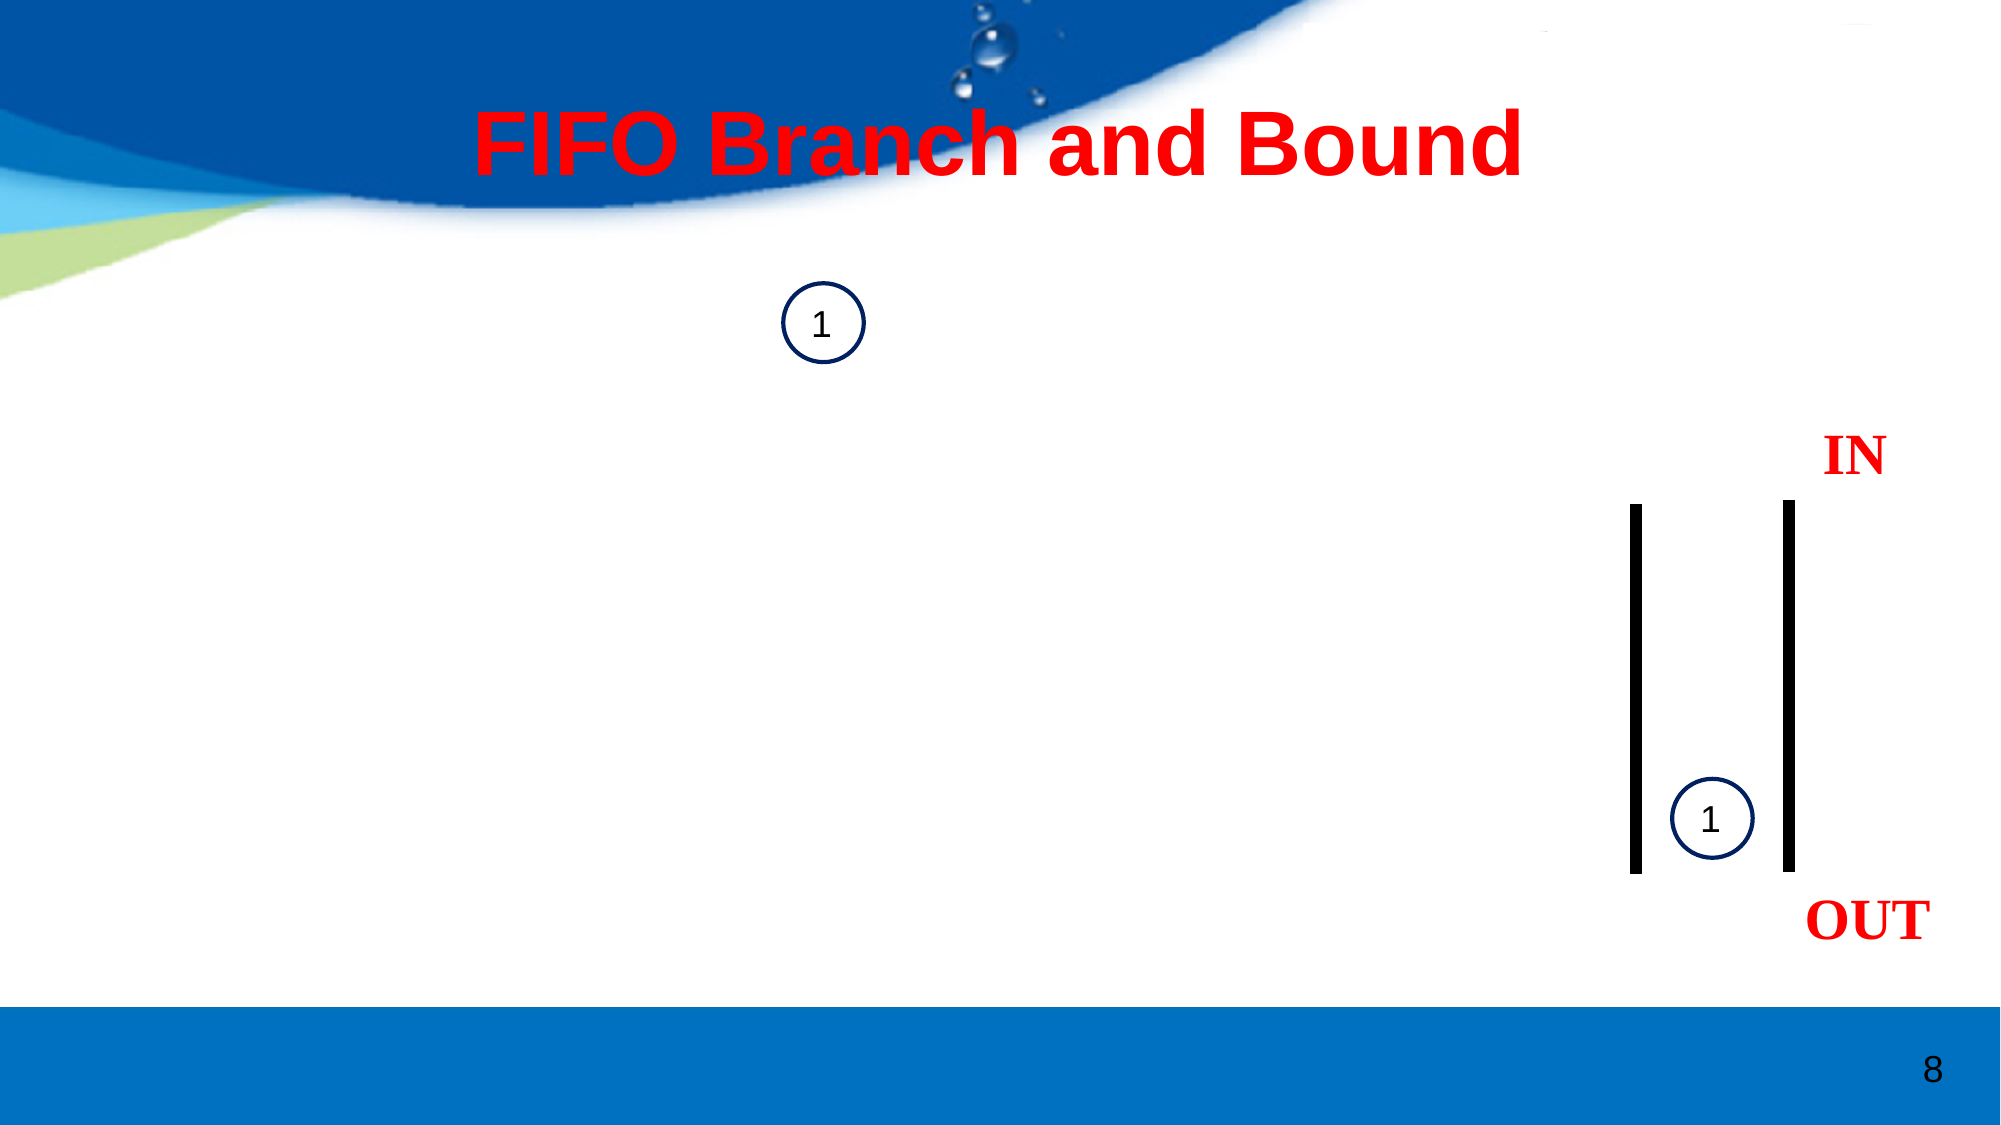

# FIFO Branch and Bound

1
IN

1
OUT